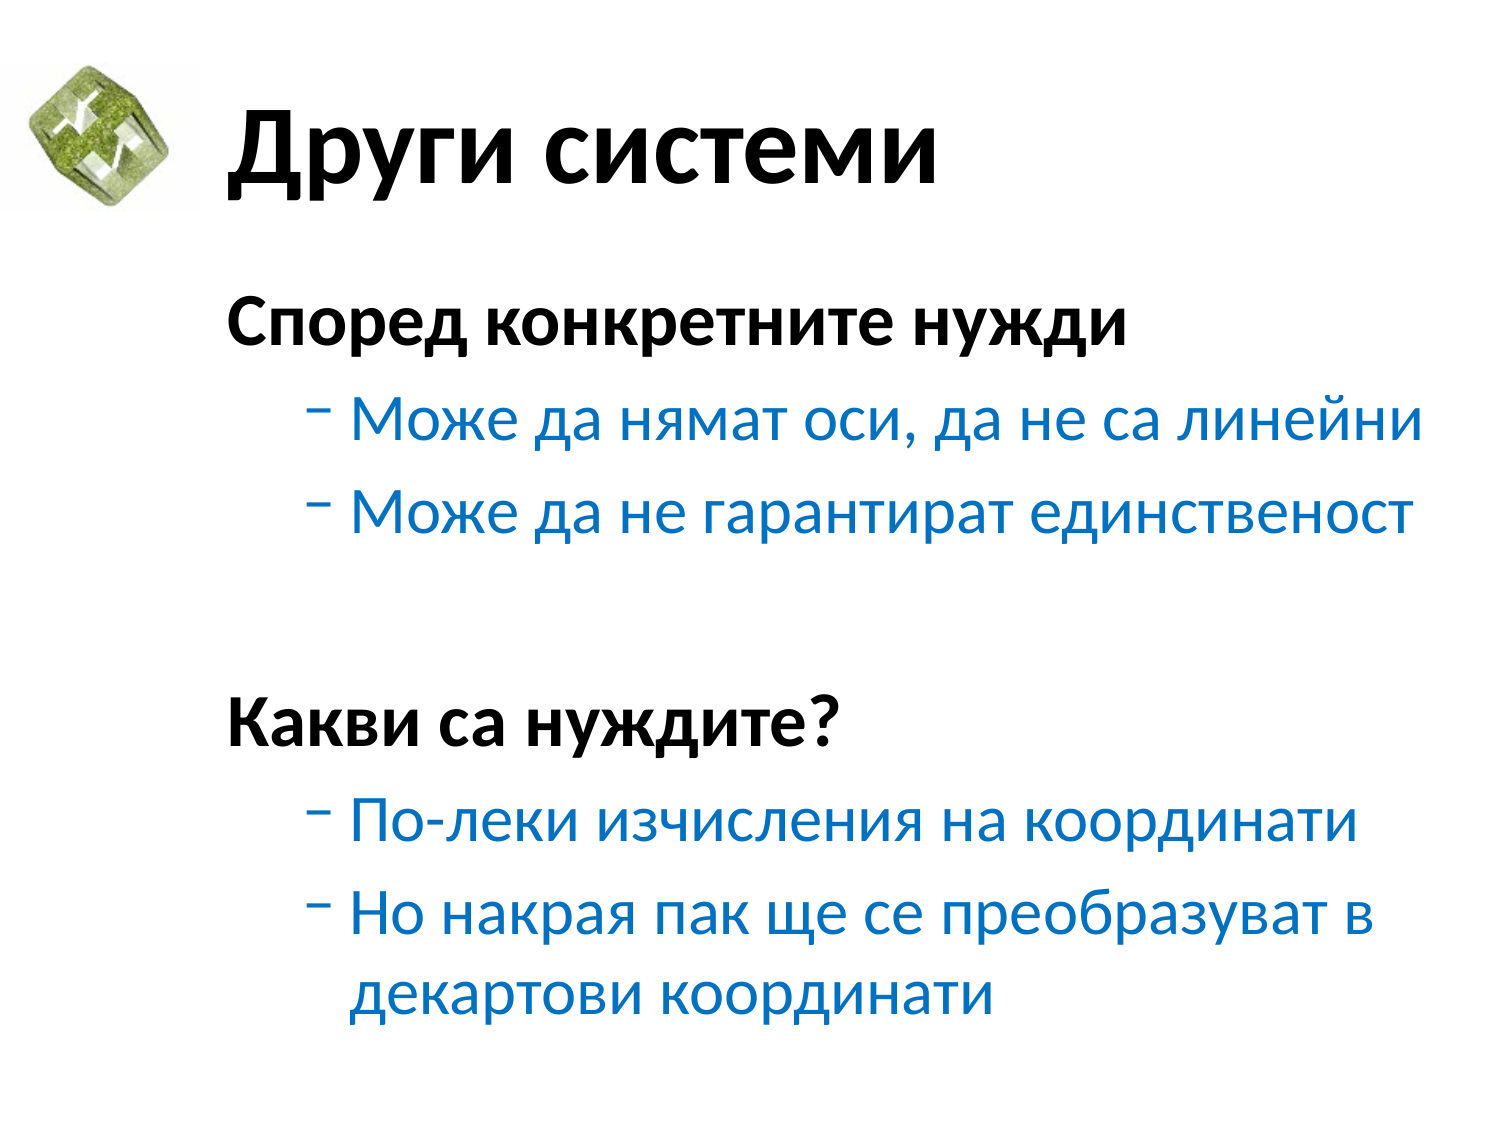

# Други системи
Според конкретните нужди
Може да нямат оси, да не са линейни
Може да не гарантират единственост

Какви са нуждите?
По-леки изчисления на координати
Но накрая пак ще се преобразуват в декартови координати